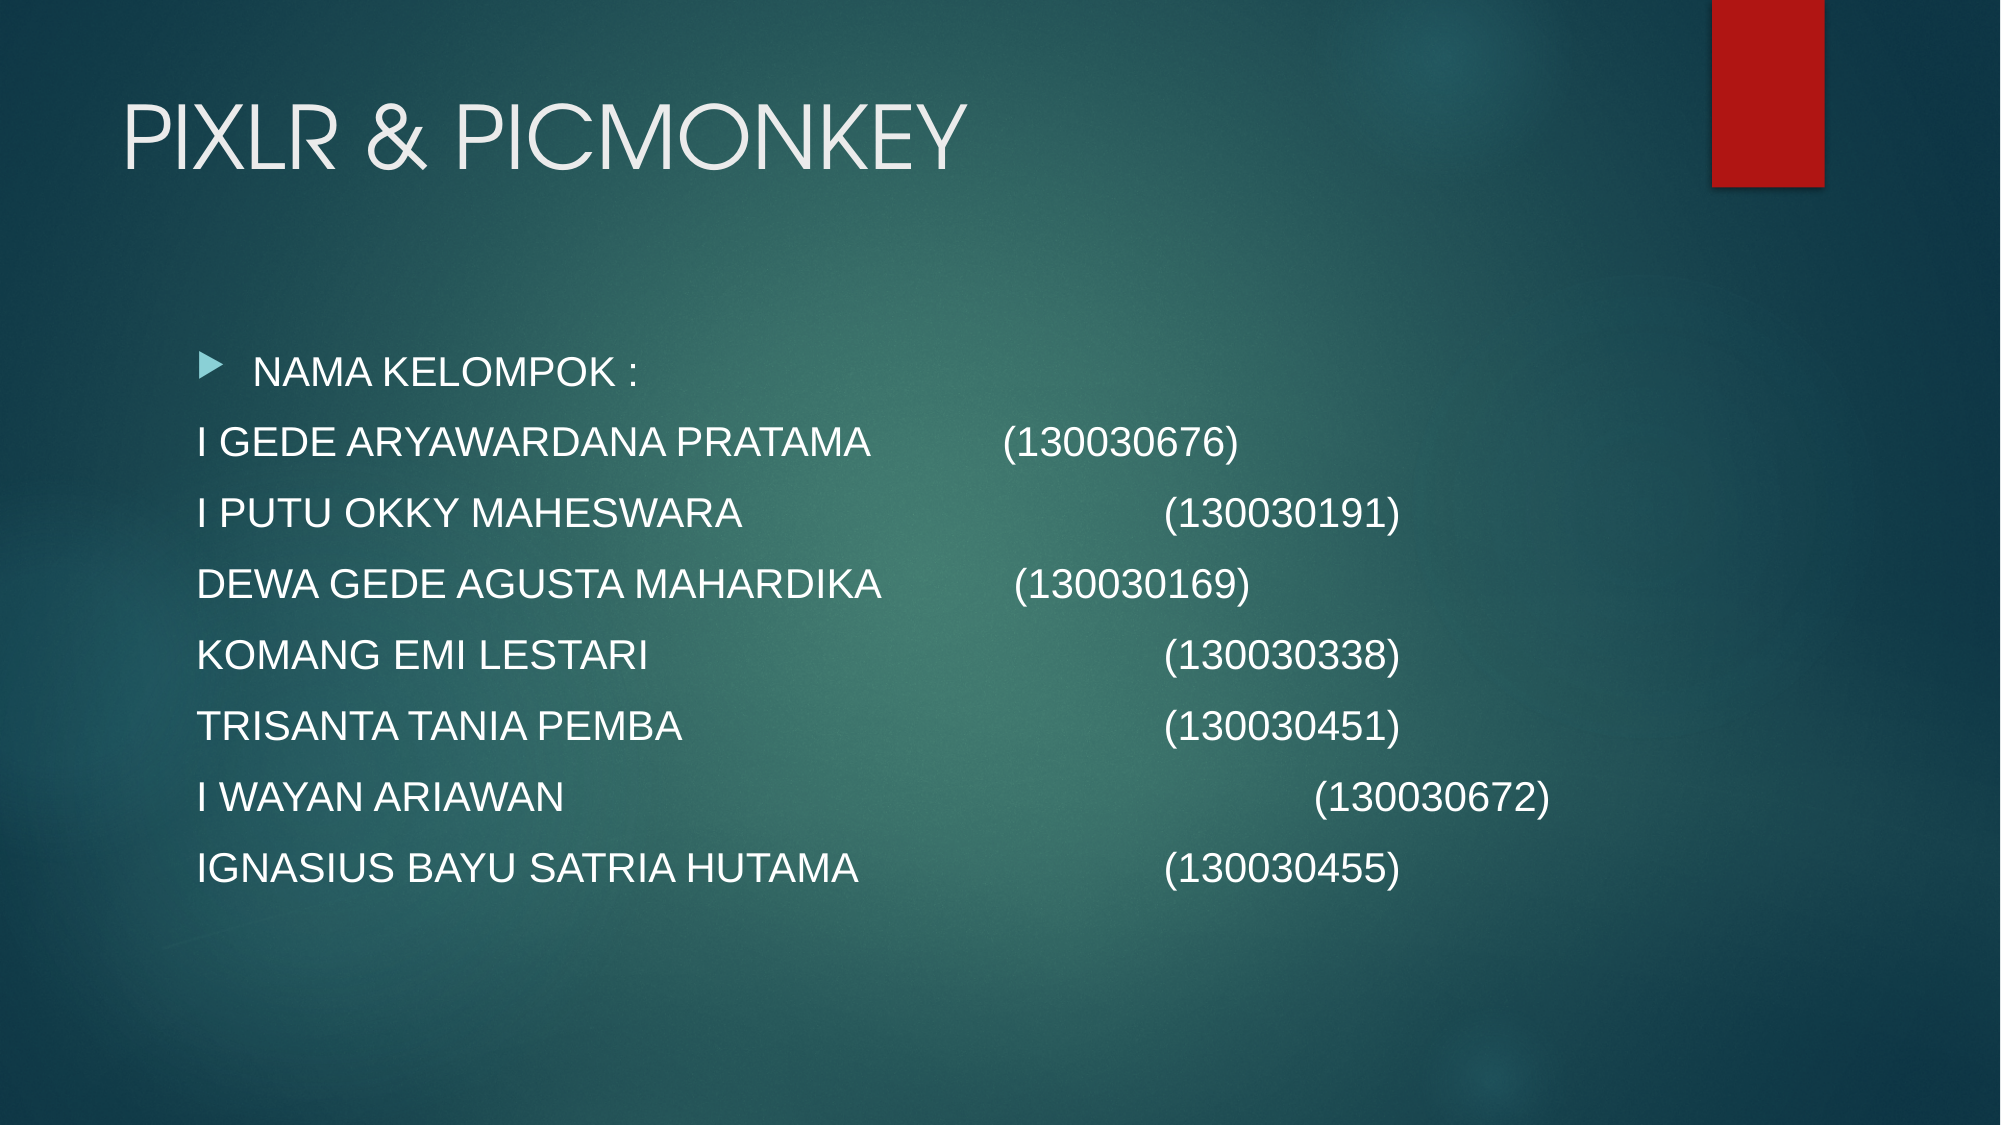

# PIXLR & PICMONKEY
NAMA KELOMPOK :
I GEDE ARYAWARDANA PRATAMA	(130030676)
I PUTU OKKY MAHESWARA			 (130030191)
DEWA GEDE AGUSTA MAHARDIKA 	 (130030169)
KOMANG EMI LESTARI				 (130030338)
TRISANTA TANIA PEMBA				 (130030451)
I WAYAN ARIAWAN					 (130030672)
IGNASIUS BAYU SATRIA HUTAMA		 (130030455)